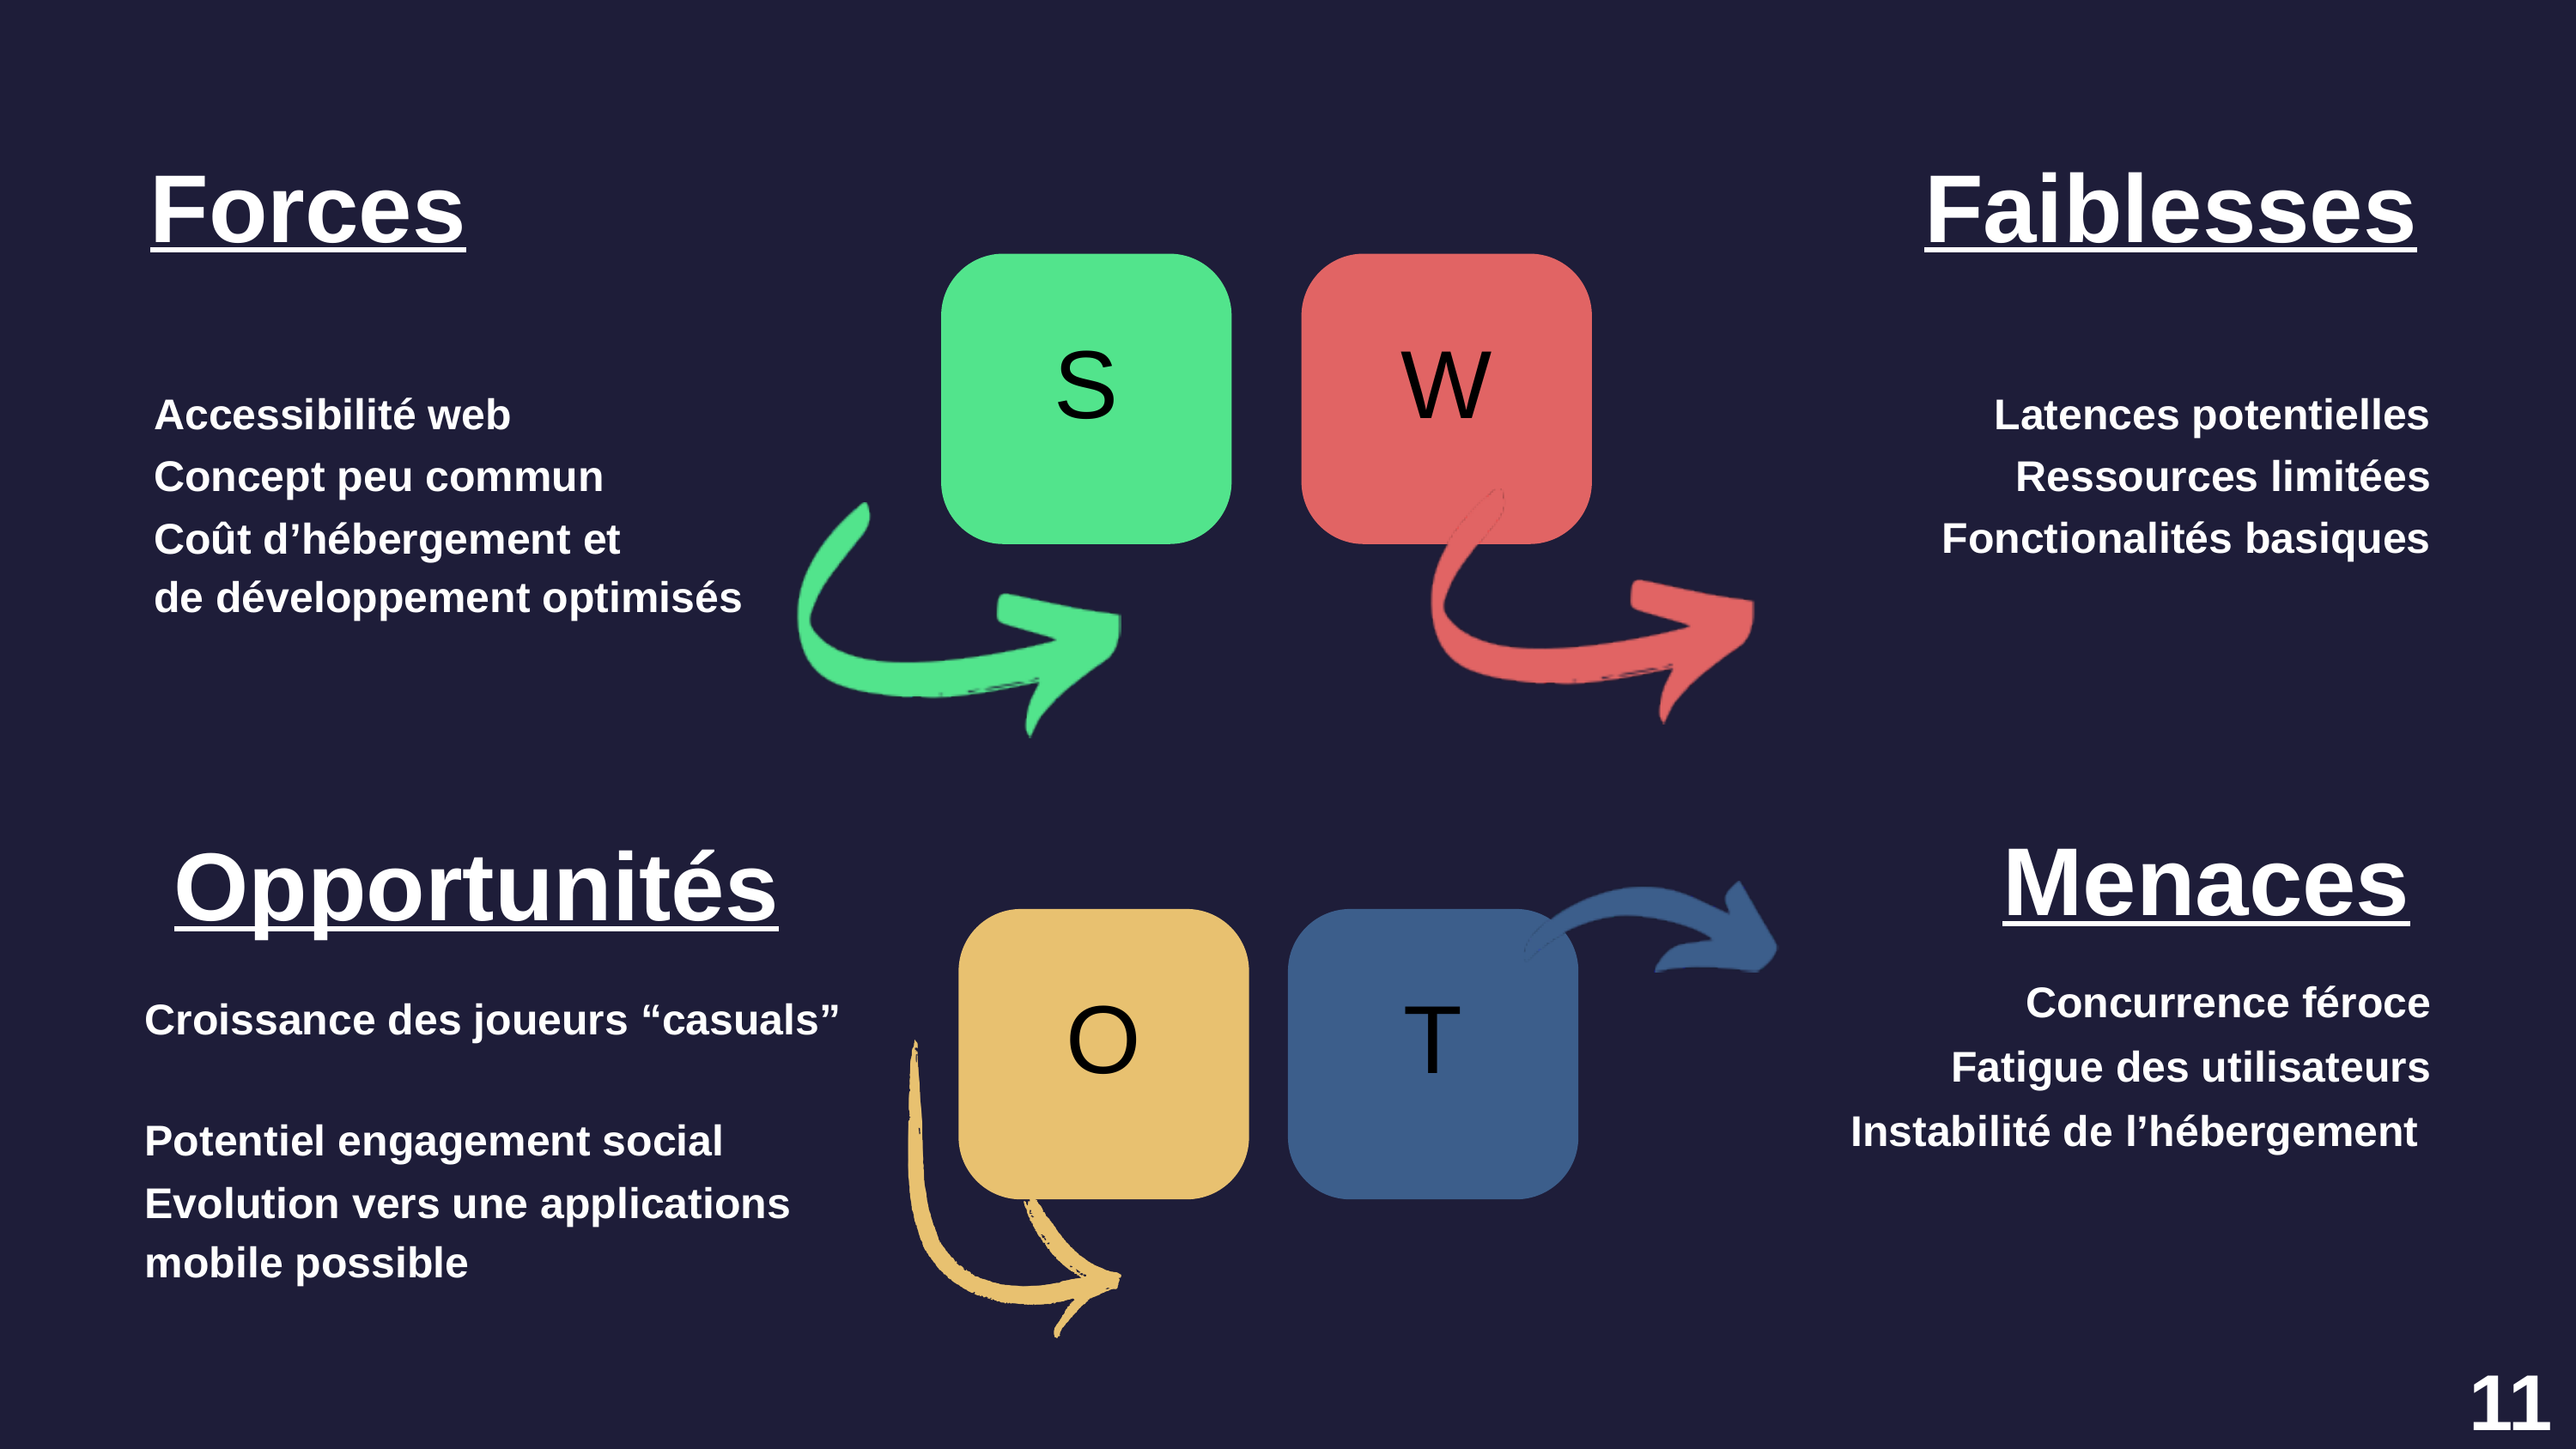

Forces
Accessibilité web
Concept peu commun
Coût d’hébergement et
de développement optimisés
Faiblesses
Latences potentielles
Ressources limitées
Fonctionalités basiques

S

W

Menaces
Opportunités
Croissance des joueurs “casuals”
Potentiel engagement social
Evolution vers une applications mobile possible

T

O
Concurrence féroce
Fatigue des utilisateurs

Instabilité de l’hébergement
11